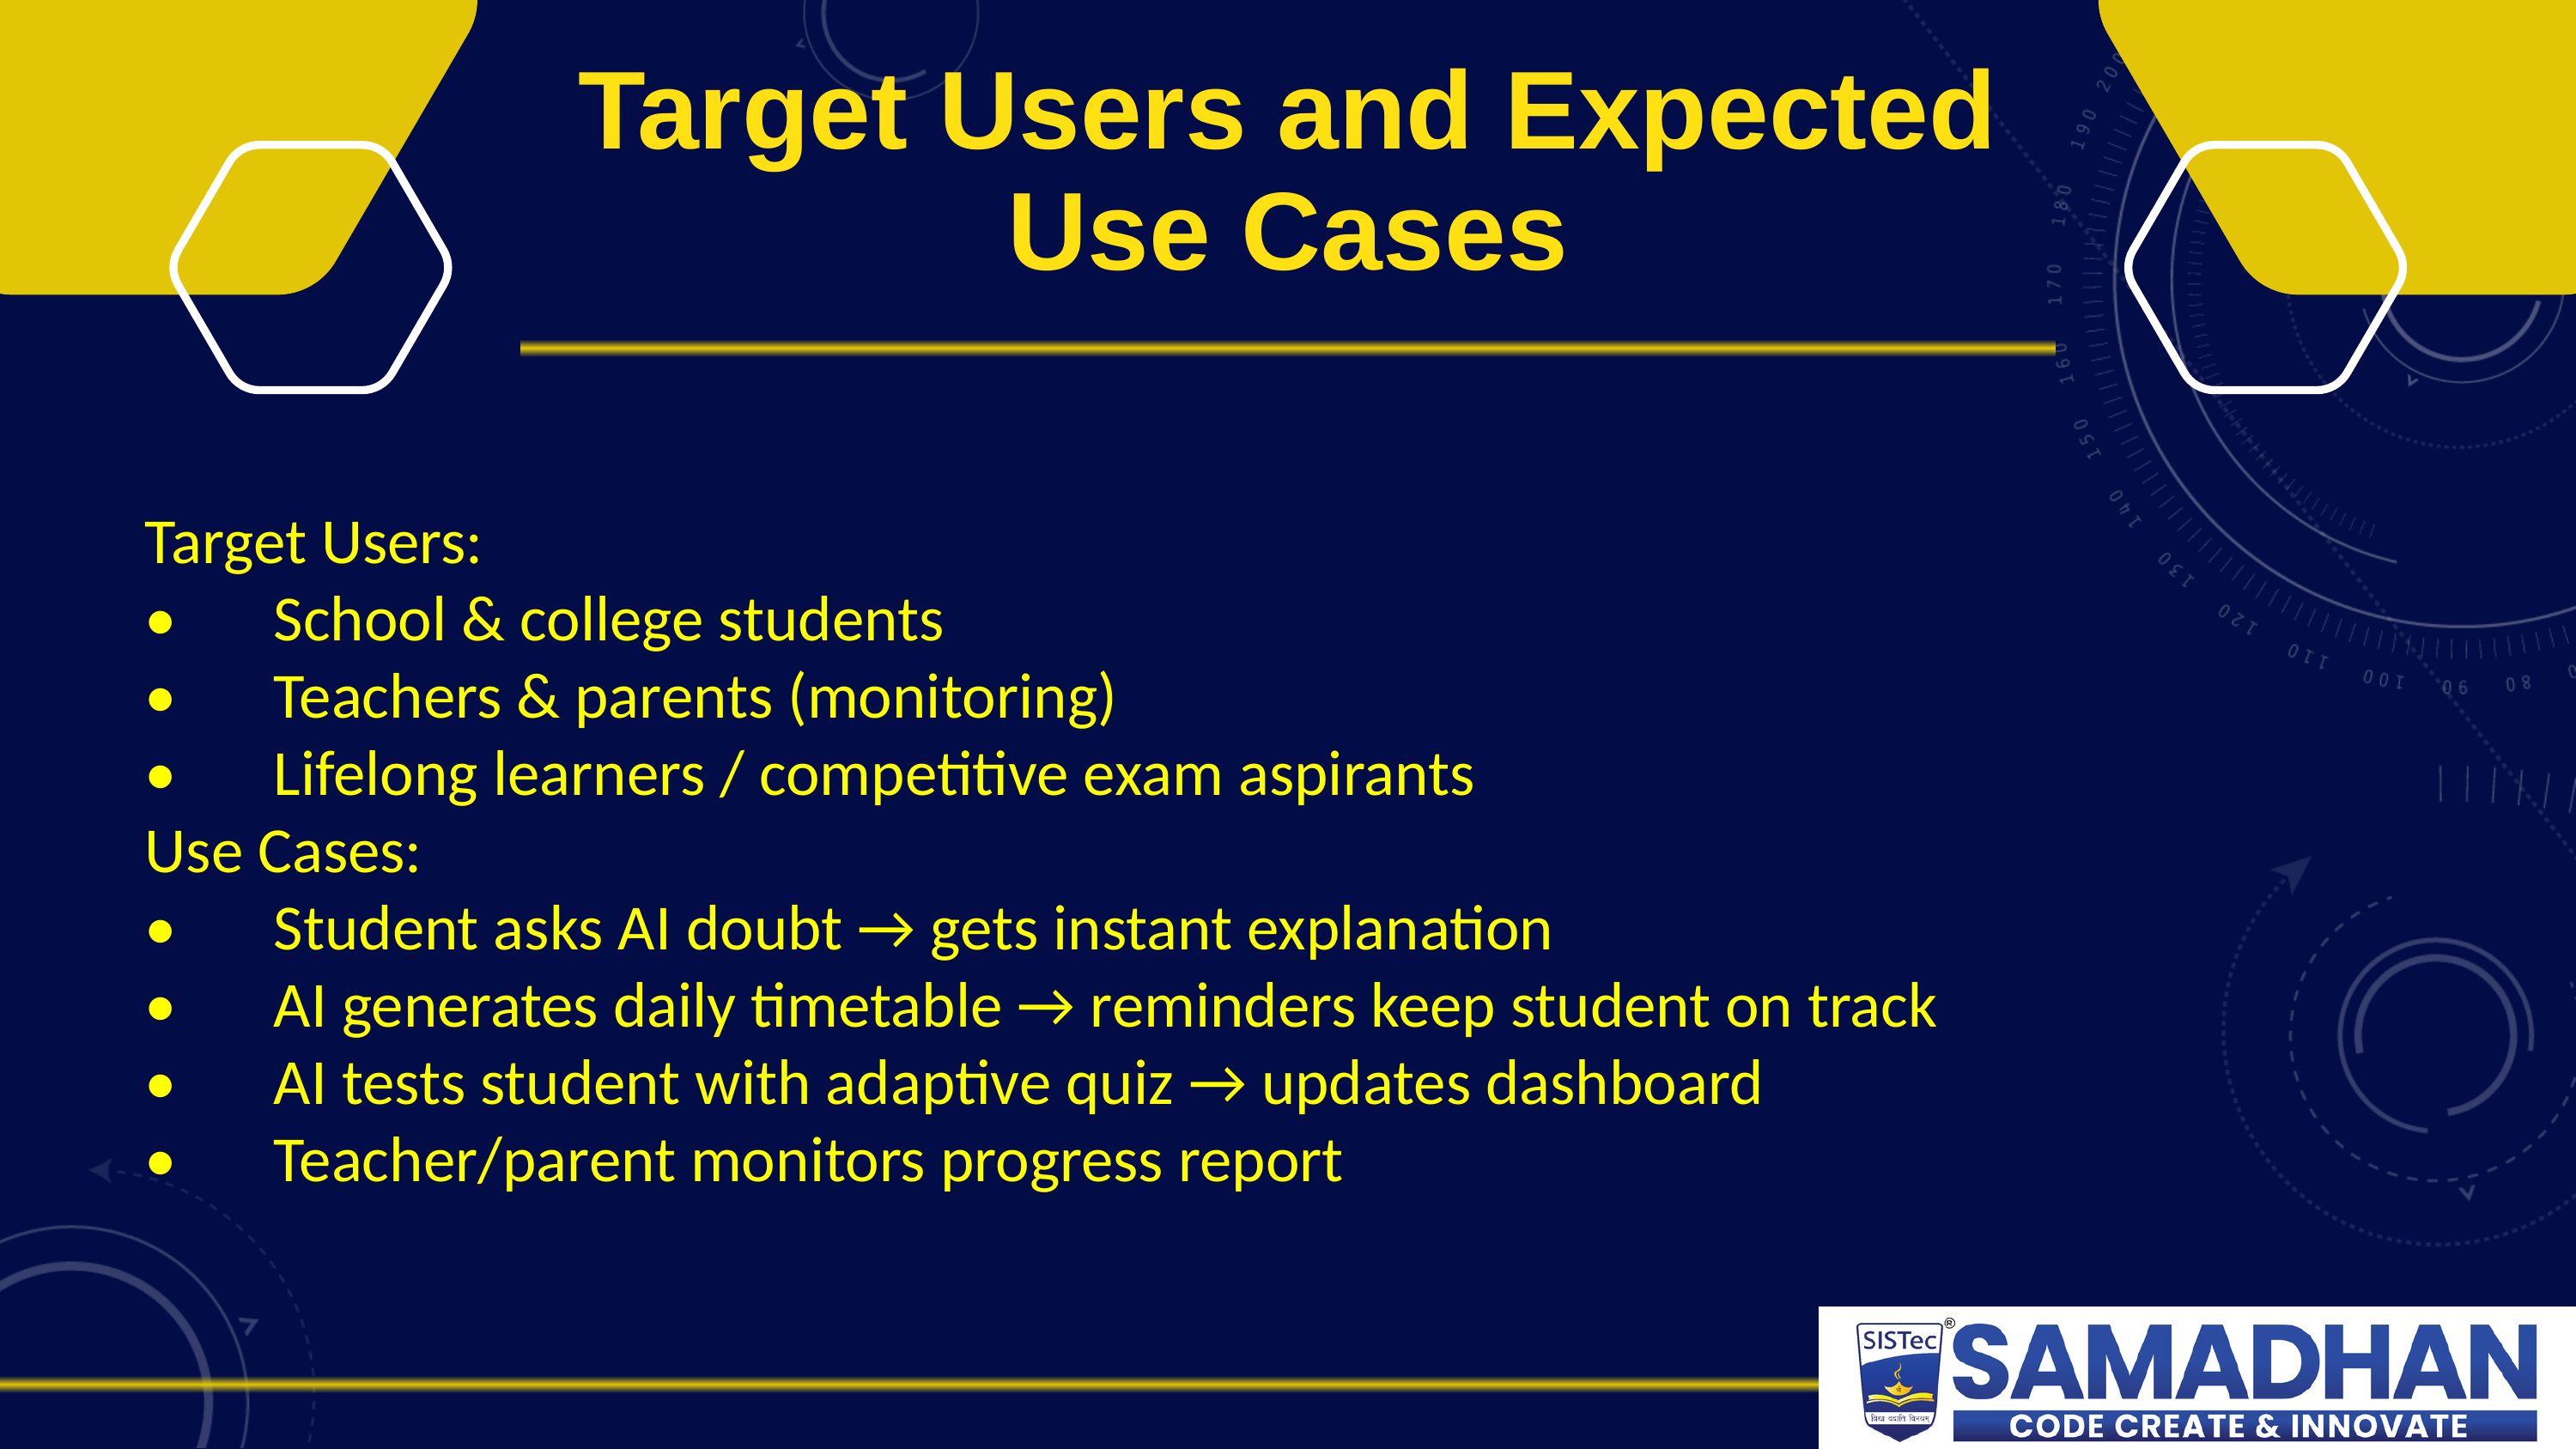

Target Users and Expected Use Cases

Target Users:
•	School & college students
•	Teachers & parents (monitoring)
•	Lifelong learners / competitive exam aspirants
Use Cases:
•	Student asks AI doubt → gets instant explanation
•	AI generates daily timetable → reminders keep student on track
•	AI tests student with adaptive quiz → updates dashboard
•	Teacher/parent monitors progress report